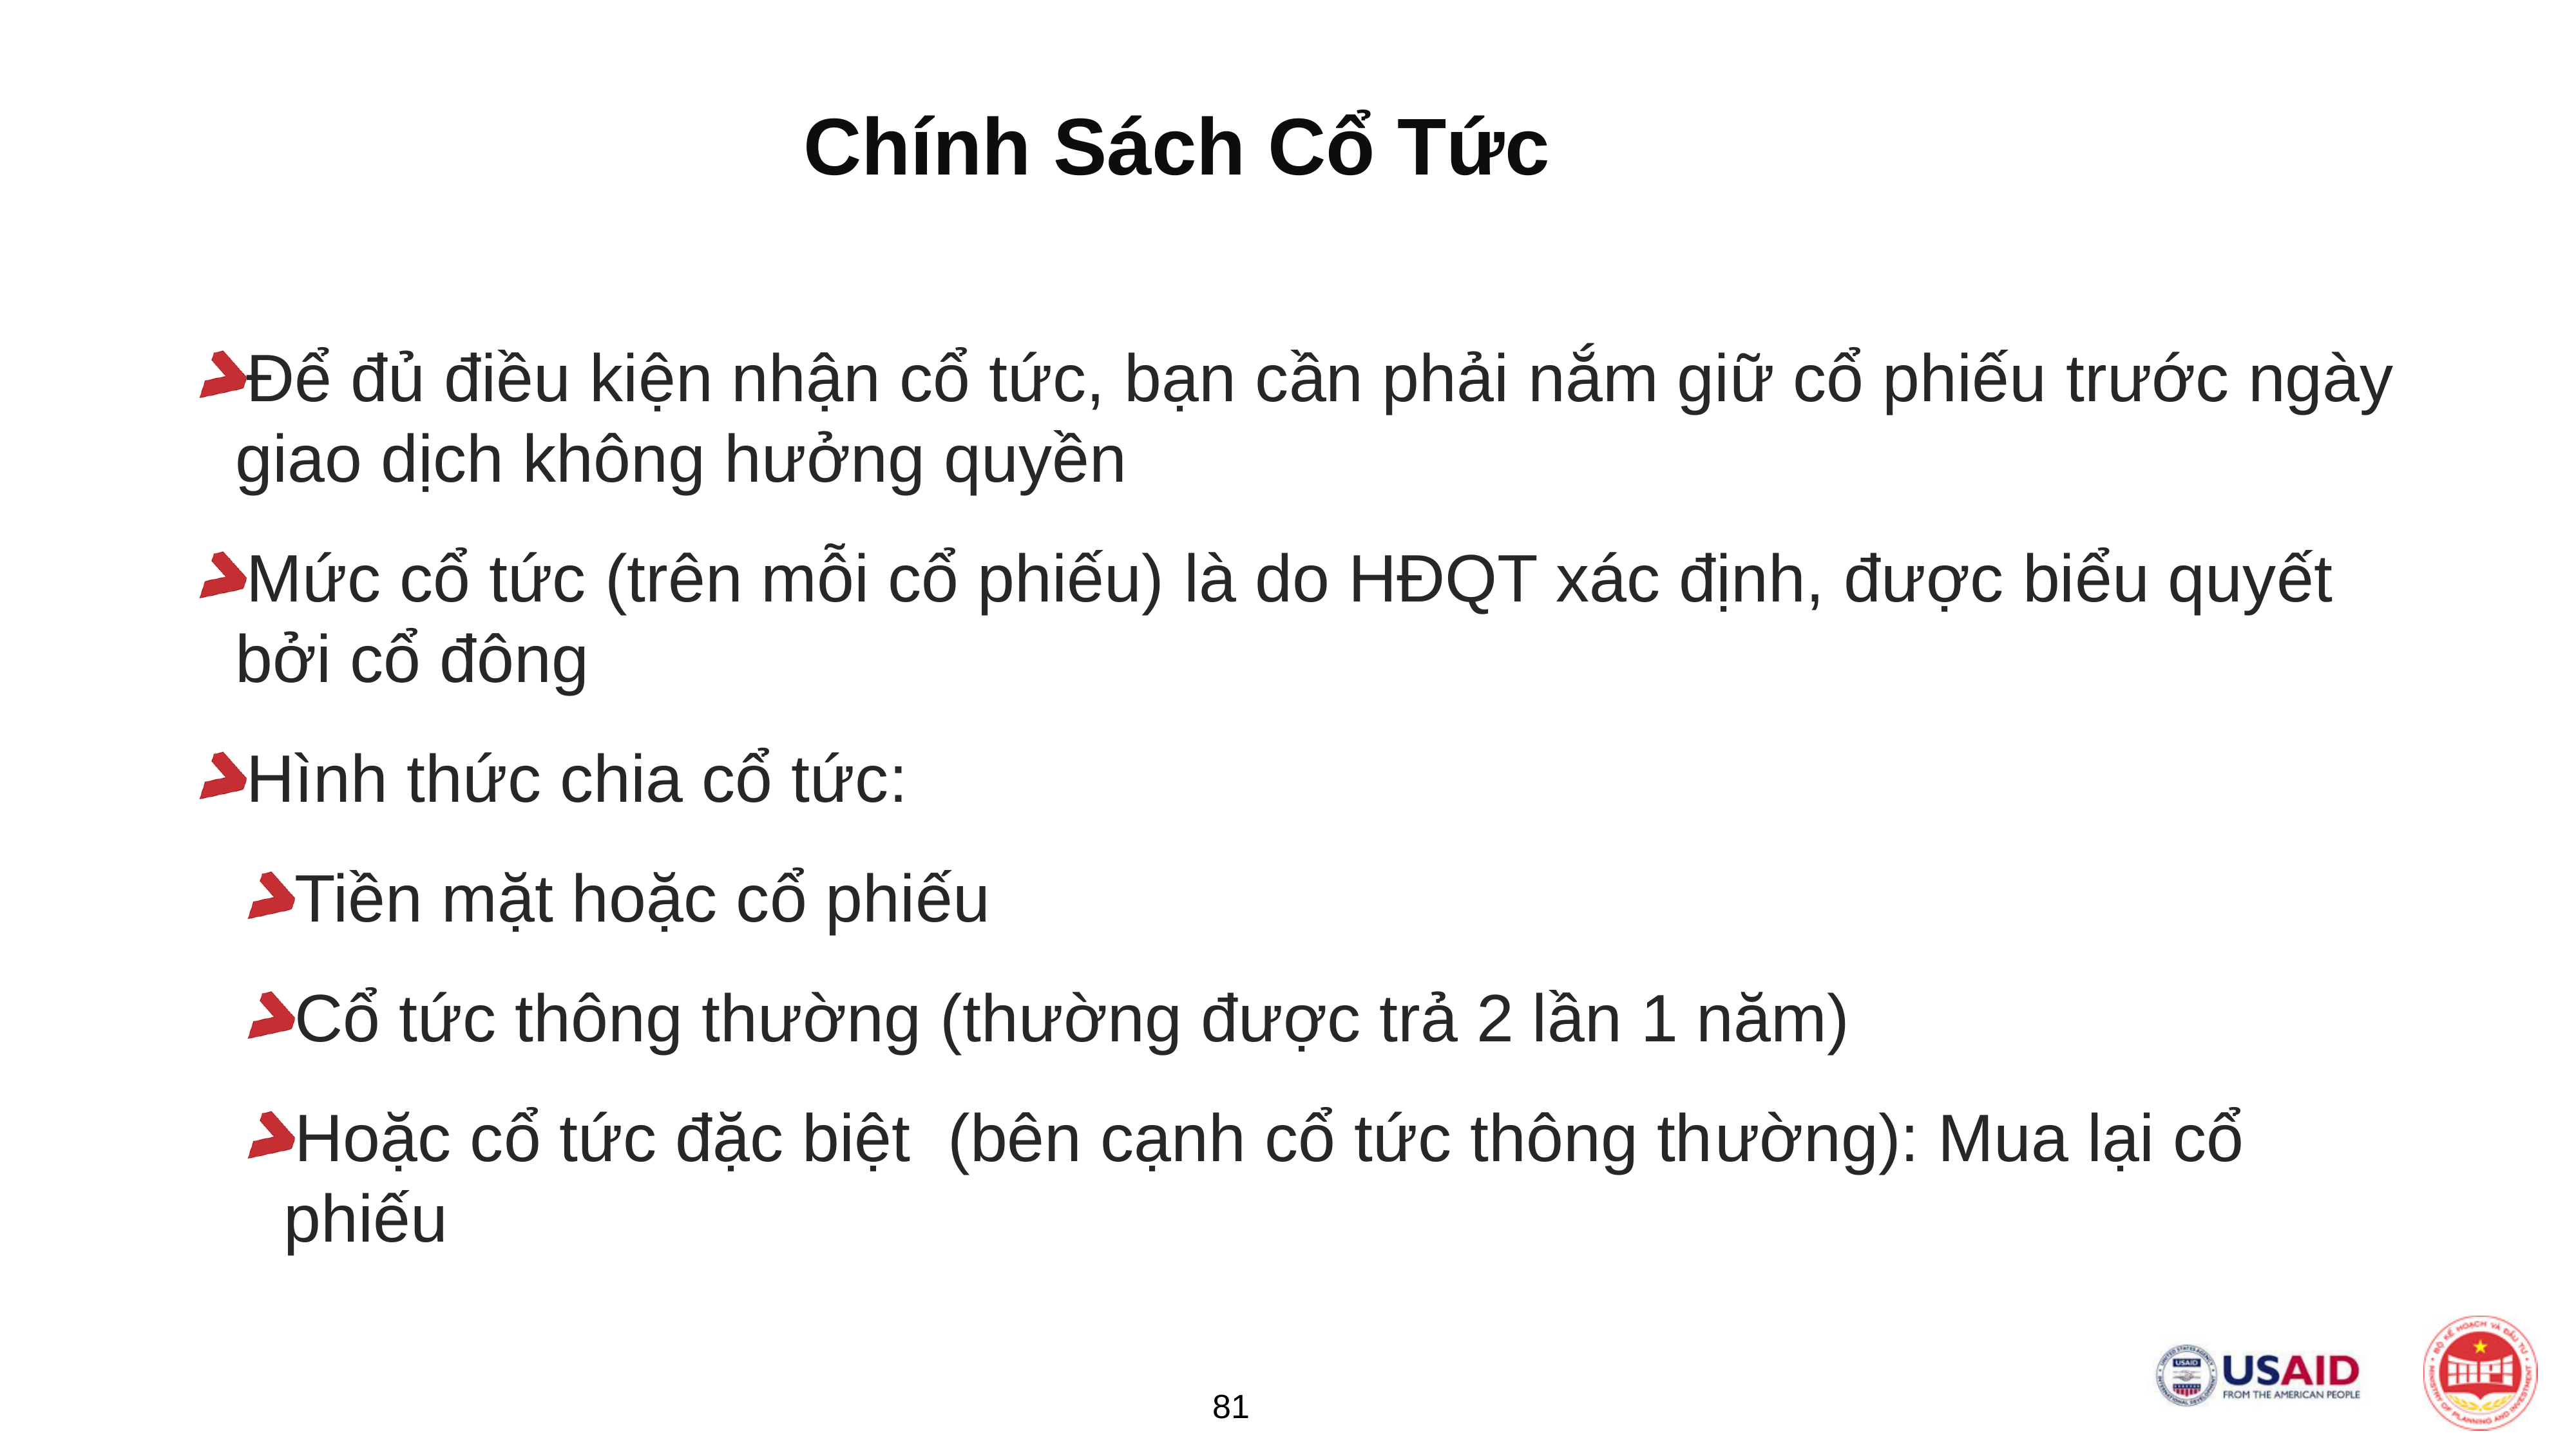

# Chính Sách Cổ Tức
Để đủ điều kiện nhận cổ tức, bạn cần phải nắm giữ cổ phiếu trước ngày giao dịch không hưởng quyền
Mức cổ tức (trên mỗi cổ phiếu) là do HĐQT xác định, được biểu quyết bởi cổ đông
Hình thức chia cổ tức:
Tiền mặt hoặc cổ phiếu
Cổ tức thông thường (thường được trả 2 lần 1 năm)
Hoặc cổ tức đặc biệt  (bên cạnh cổ tức thông thường): Mua lại cổ phiếu